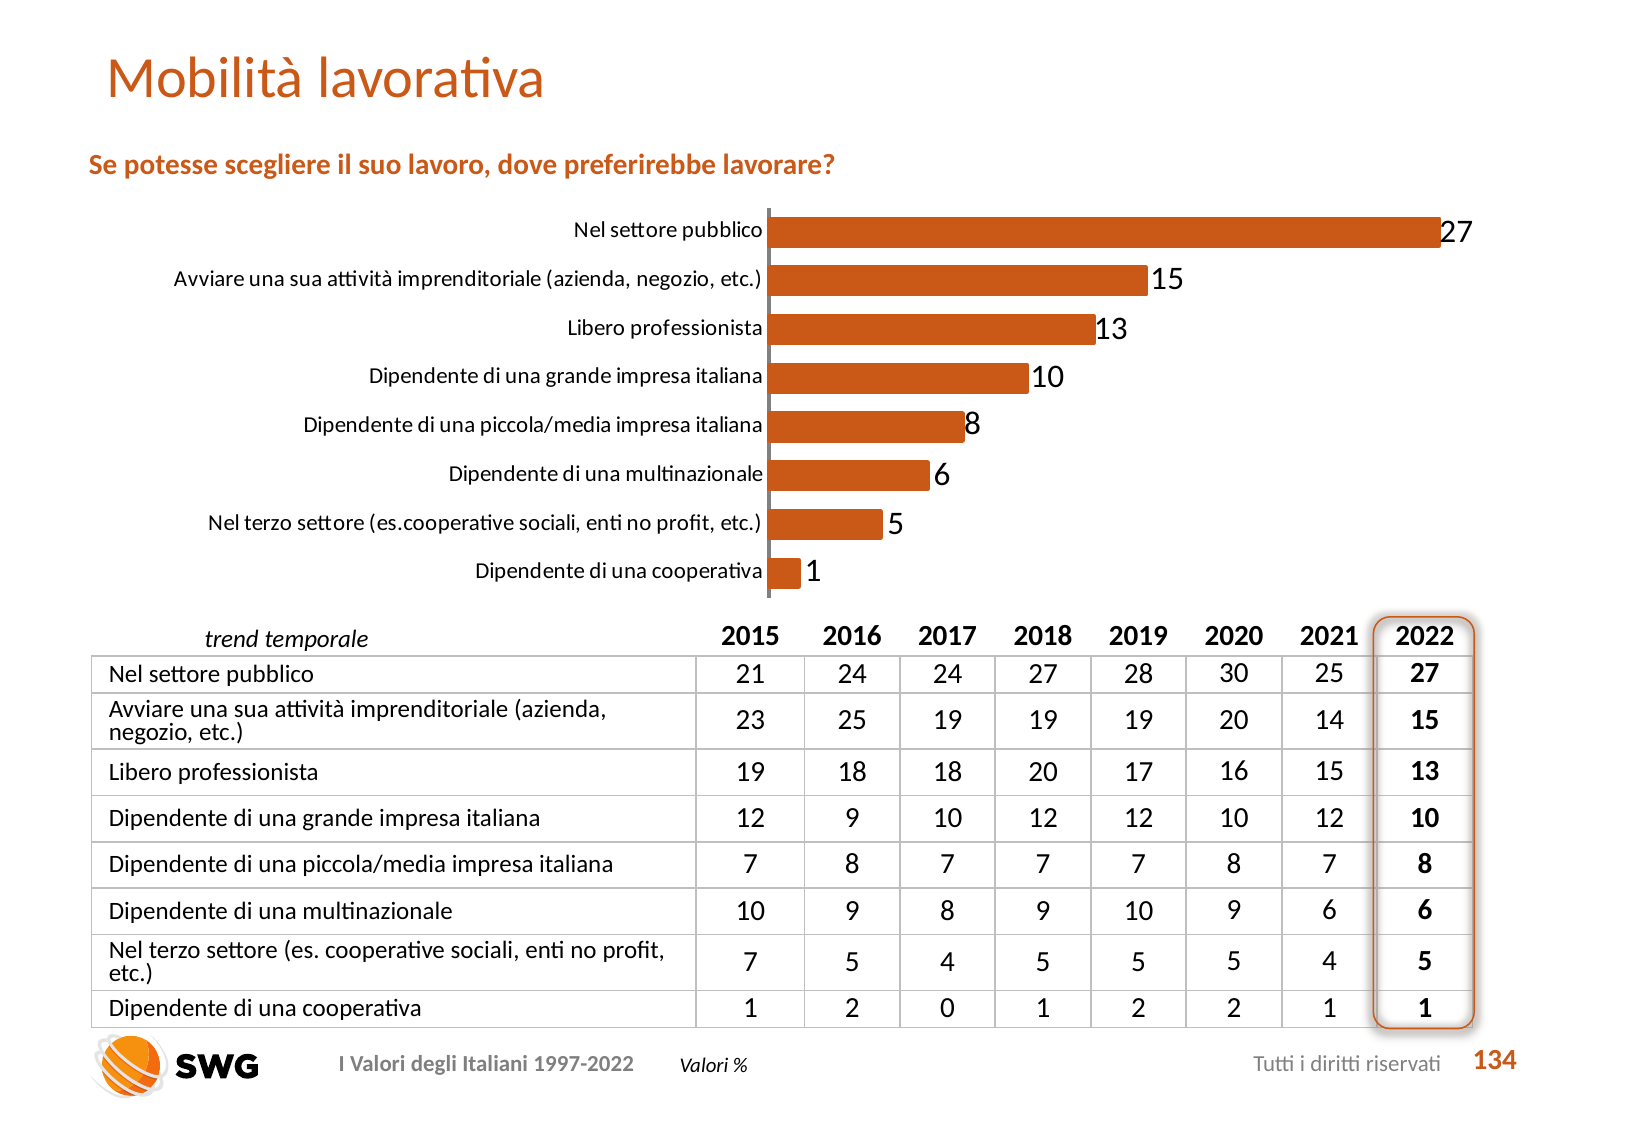

# Mobilità lavorativa
Se potesse scegliere il suo lavoro, dove preferirebbe lavorare?

### Chart

| Category |  |
|---|---|
| Nel settore pubblico | 27.0 |
| Avviare una sua attività imprenditoriale (azienda, negozio, etc.) | 15.2 |
| Libero professionista | 13.1 |
| Dipendente di una grande impresa italiana | 10.4 |
| Dipendente di una piccola/media impresa italiana | 7.8 |
| Dipendente di una multinazionale | 6.4 |
| Nel terzo settore (es.cooperative sociali, enti no profit, etc.) | 4.5 |
| Dipendente di una cooperativa | 1.2 |
trend temporale

|  | 2015 | 2016 | 2017 | 2018 | 2019 | 2020 | 2021 | 2022 |
| --- | --- | --- | --- | --- | --- | --- | --- | --- |
| Nel settore pubblico | 21 | 24 | 24 | 27 | 28 | 30 | 25 | 27 |
| Avviare una sua attività imprenditoriale (azienda, negozio, etc.) | 23 | 25 | 19 | 19 | 19 | 20 | 14 | 15 |
| Libero professionista | 19 | 18 | 18 | 20 | 17 | 16 | 15 | 13 |
| Dipendente di una grande impresa italiana | 12 | 9 | 10 | 12 | 12 | 10 | 12 | 10 |
| Dipendente di una piccola/media impresa italiana | 7 | 8 | 7 | 7 | 7 | 8 | 7 | 8 |
| Dipendente di una multinazionale | 10 | 9 | 8 | 9 | 10 | 9 | 6 | 6 |
| Nel terzo settore (es. cooperative sociali, enti no profit, etc.) | 7 | 5 | 4 | 5 | 5 | 5 | 4 | 5 |
| Dipendente di una cooperativa | 1 | 2 | 0 | 1 | 2 | 2 | 1 | 1 |
134
Valori %